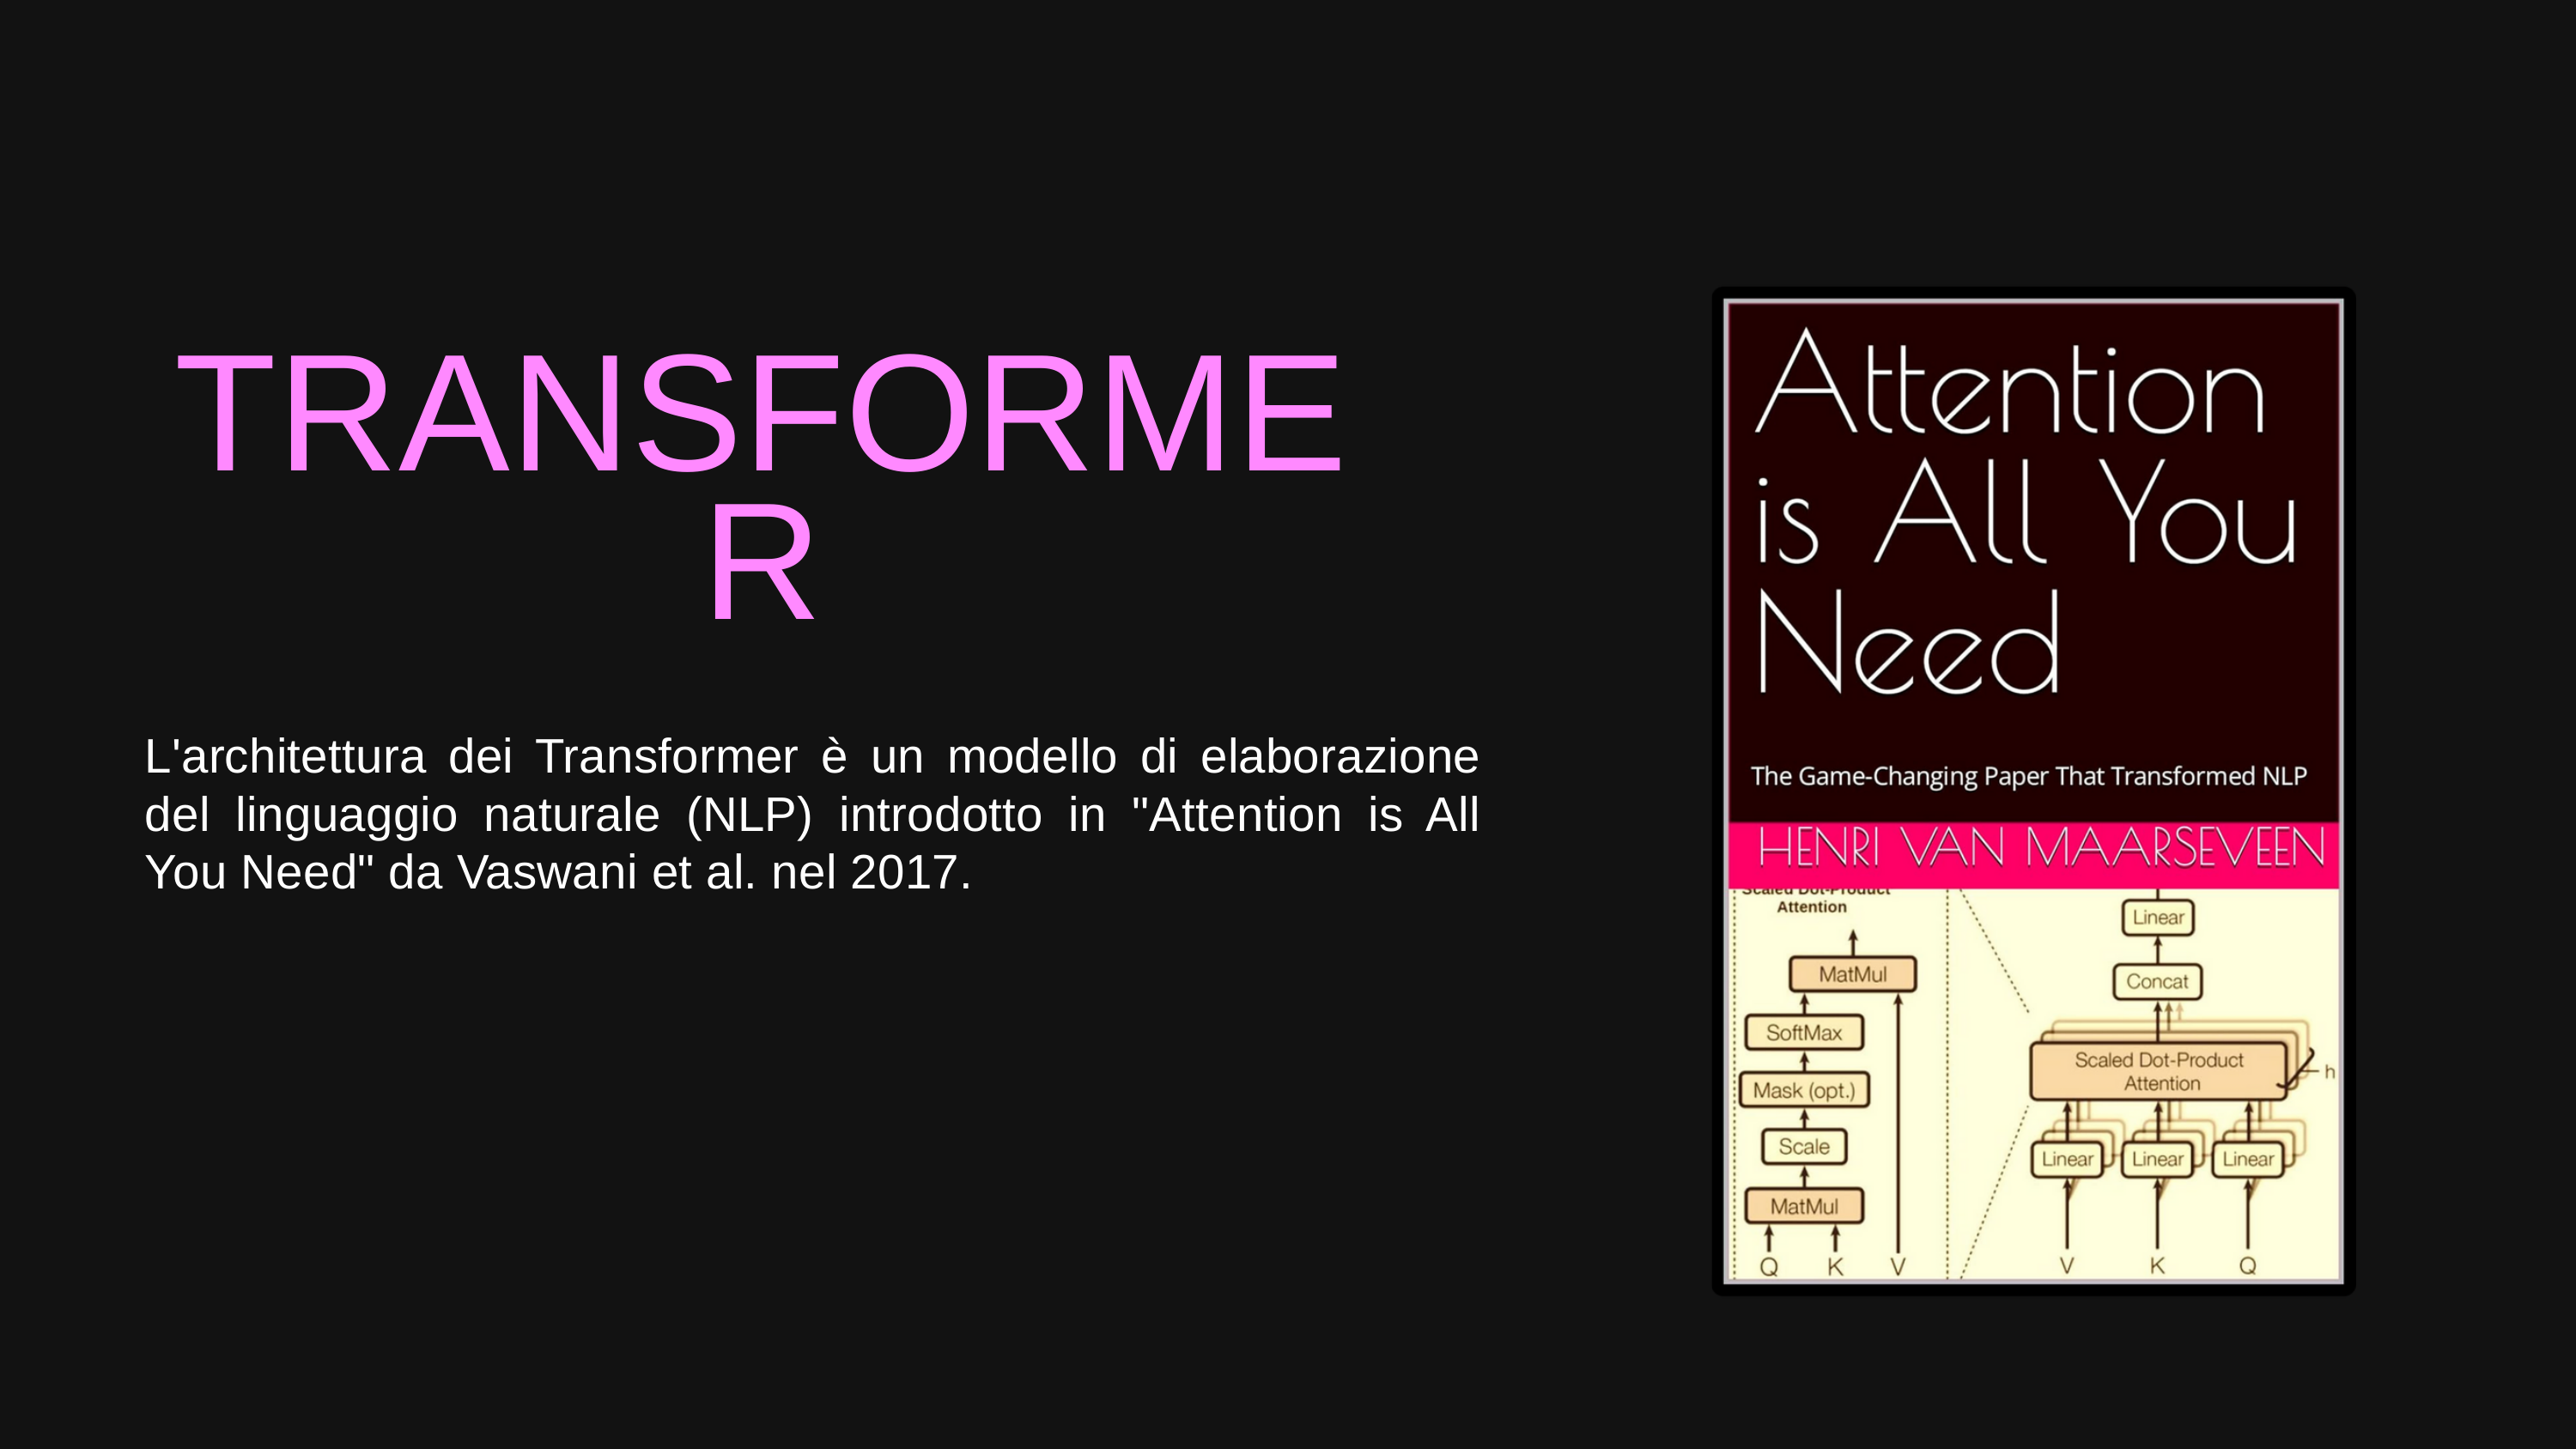

TRANSFORMER
L'architettura dei Transformer è un modello di elaborazione del linguaggio naturale (NLP) introdotto in "Attention is All You Need" da Vaswani et al. nel 2017.